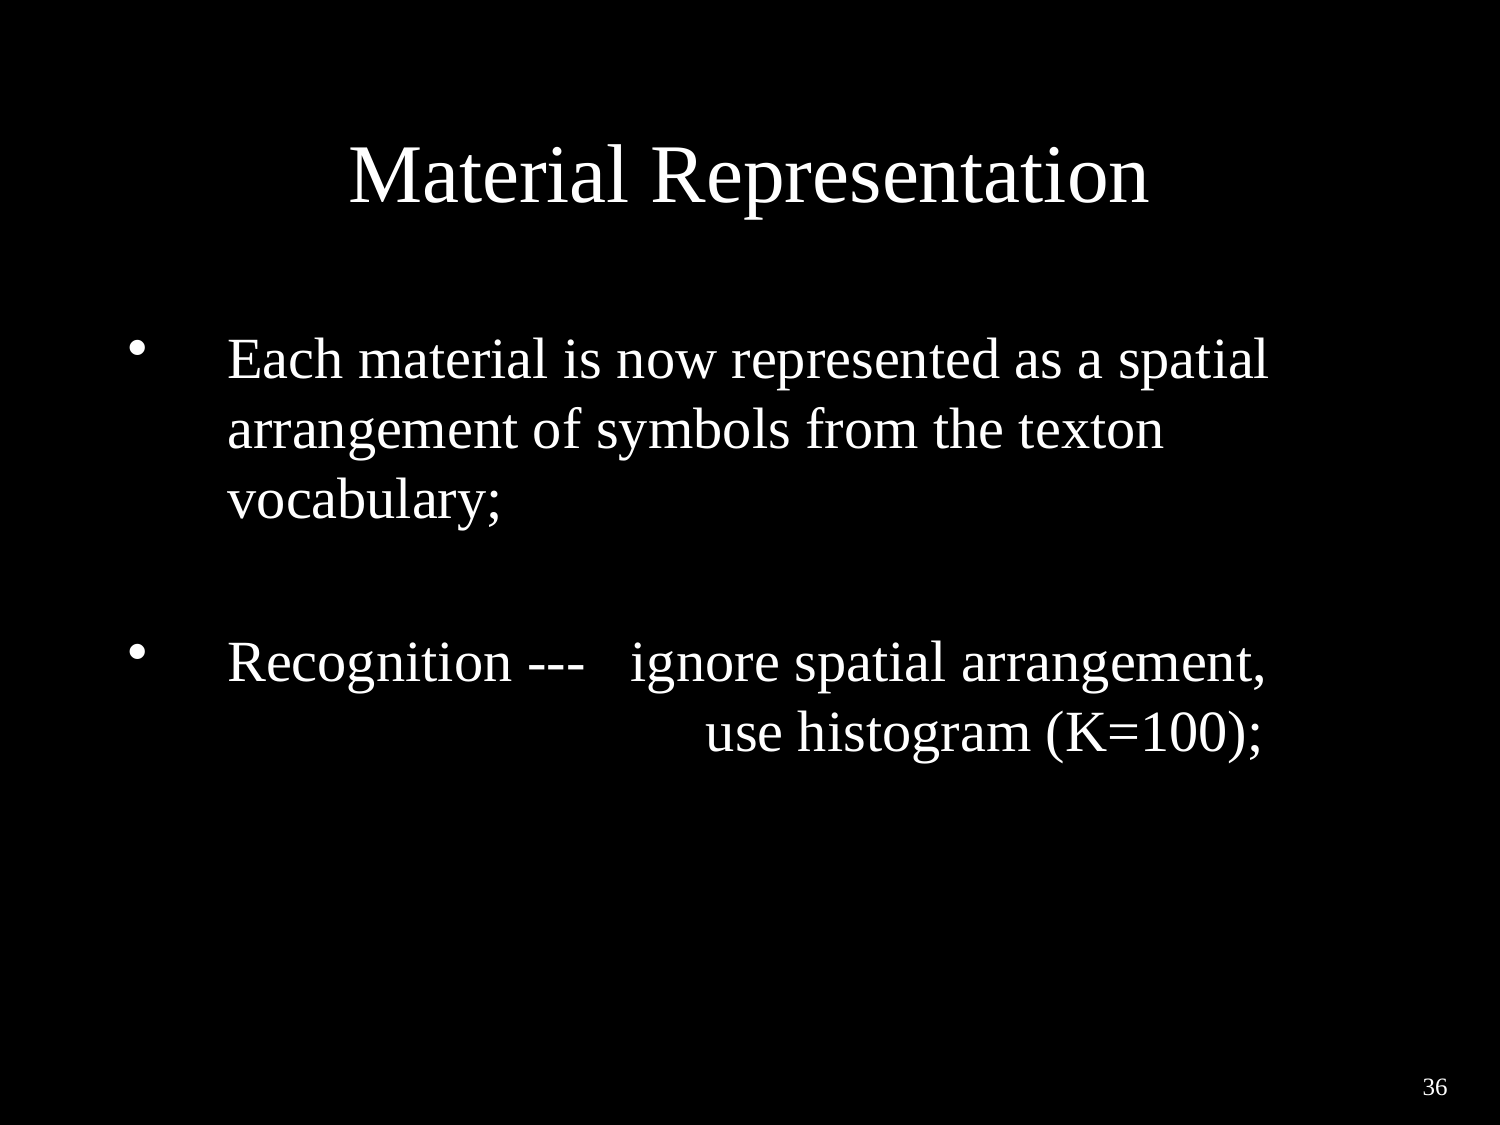

# Material Representation
Each material is now represented as a spatial arrangement of symbols from the texton vocabulary;

Recognition ---	ignore spatial arrangement, 		use histogram (K=100);

36